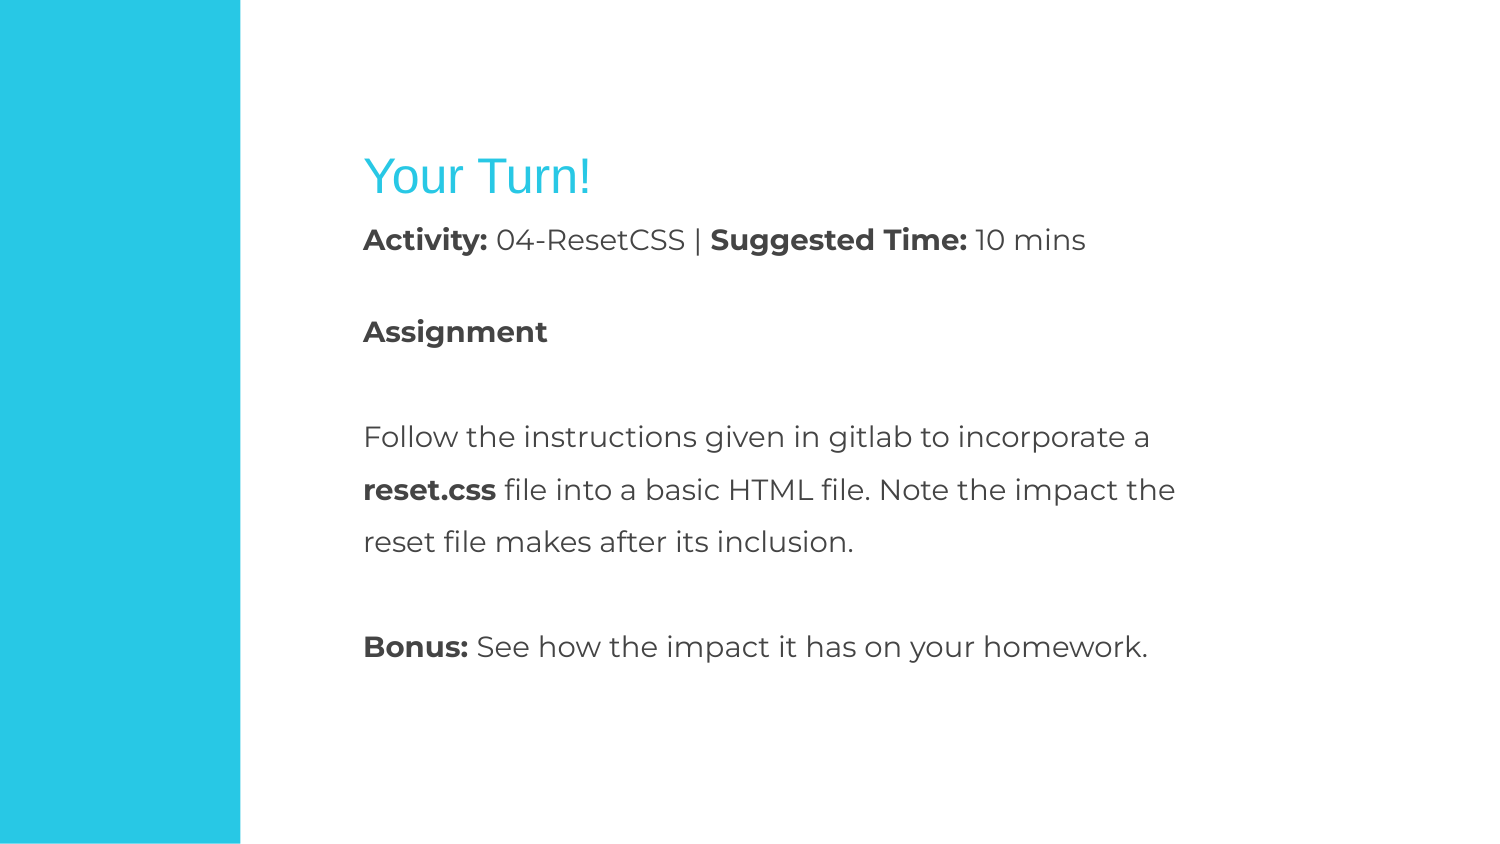

Your Turn!
Activity: 04-ResetCSS | Suggested Time: 10 mins

Assignment

Follow the instructions given in gitlab to incorporate a reset.css file into a basic HTML file. Note the impact the reset file makes after its inclusion.

Bonus: See how the impact it has on your homework.